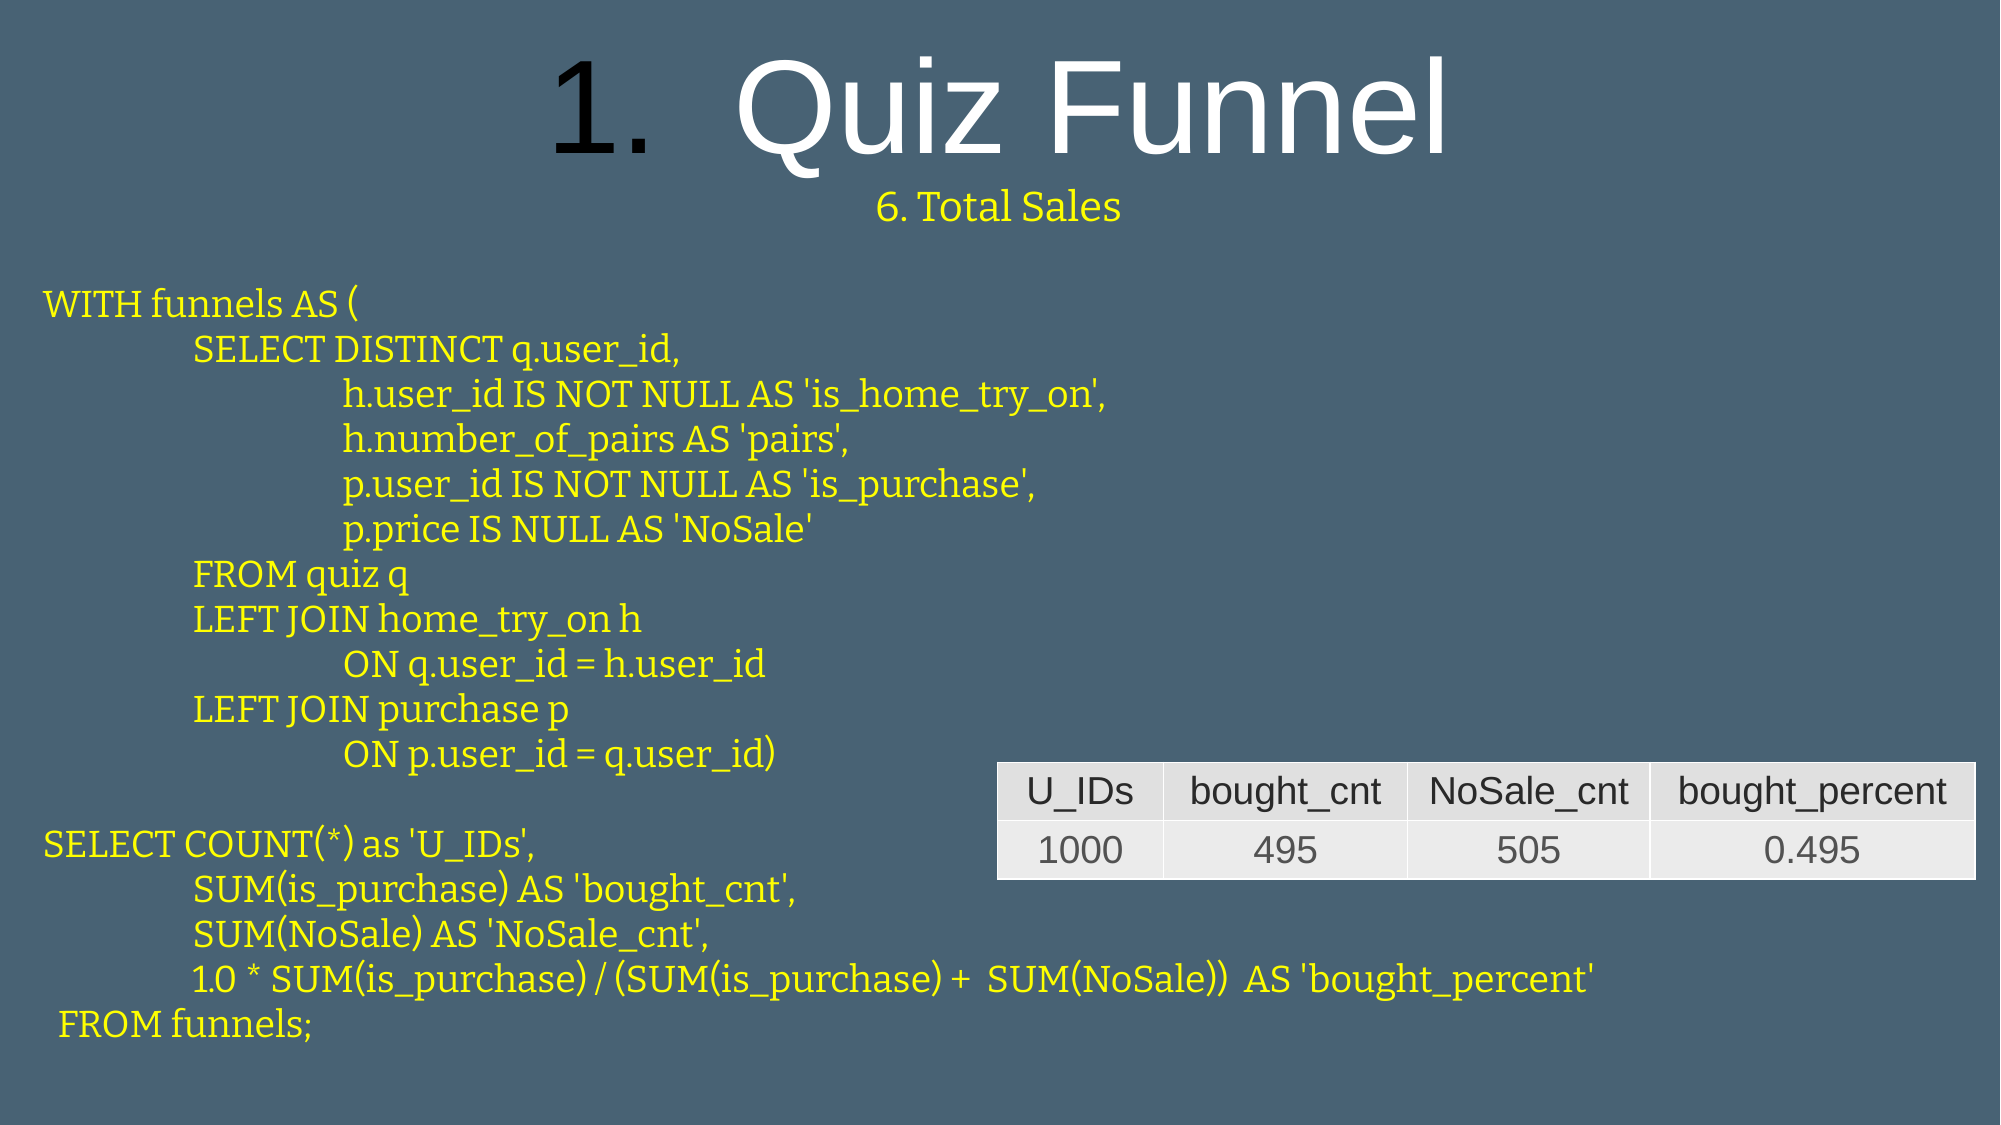

Quiz Funnel
6. Total Sales

WITH funnels AS (
	SELECT DISTINCT q.user_id,
   		h.user_id IS NOT NULL AS 'is_home_try_on',
   		h.number_of_pairs AS 'pairs',
   		p.user_id IS NOT NULL AS 'is_purchase',
  		p.price IS NULL AS 'NoSale'
	FROM quiz q
	LEFT JOIN home_try_on h
   		ON q.user_id = h.user_id
	LEFT JOIN purchase p
   		ON p.user_id = q.user_id)

SELECT COUNT(*) as 'U_IDs',
	SUM(is_purchase) AS 'bought_cnt',
  	SUM(NoSale) AS 'NoSale_cnt',
  	1.0 * SUM(is_purchase) / (SUM(is_purchase) +  SUM(NoSale))  AS 'bought_percent'
  FROM funnels;

| U\_IDs | bought\_cnt | NoSale\_cnt | bought\_percent |
| --- | --- | --- | --- |
| 1000 | 495 | 505 | 0.495 |